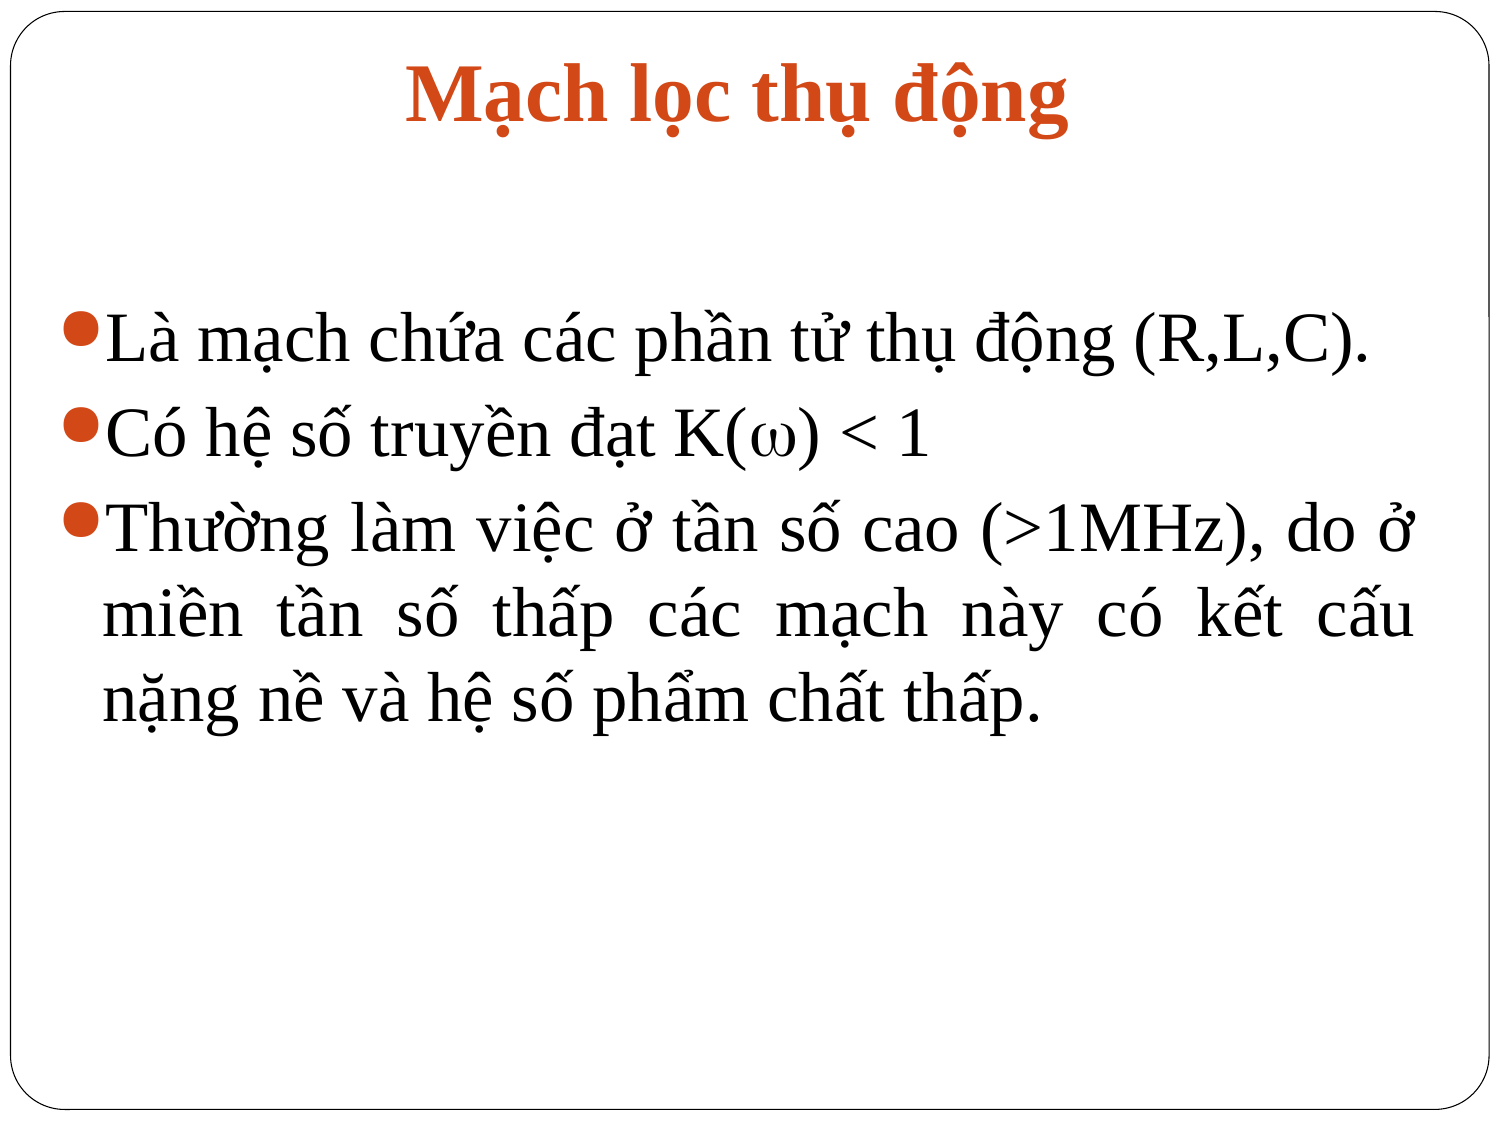

# Mạch lọc thụ động
Là mạch chứa các phần tử thụ động (R,L,C).
Có hệ số truyền đạt K(ω) < 1
Thường làm việc ở tần số cao (>1MHz), do ở miền tần số thấp các mạch này có kết cấu nặng nề và hệ số phẩm chất thấp.